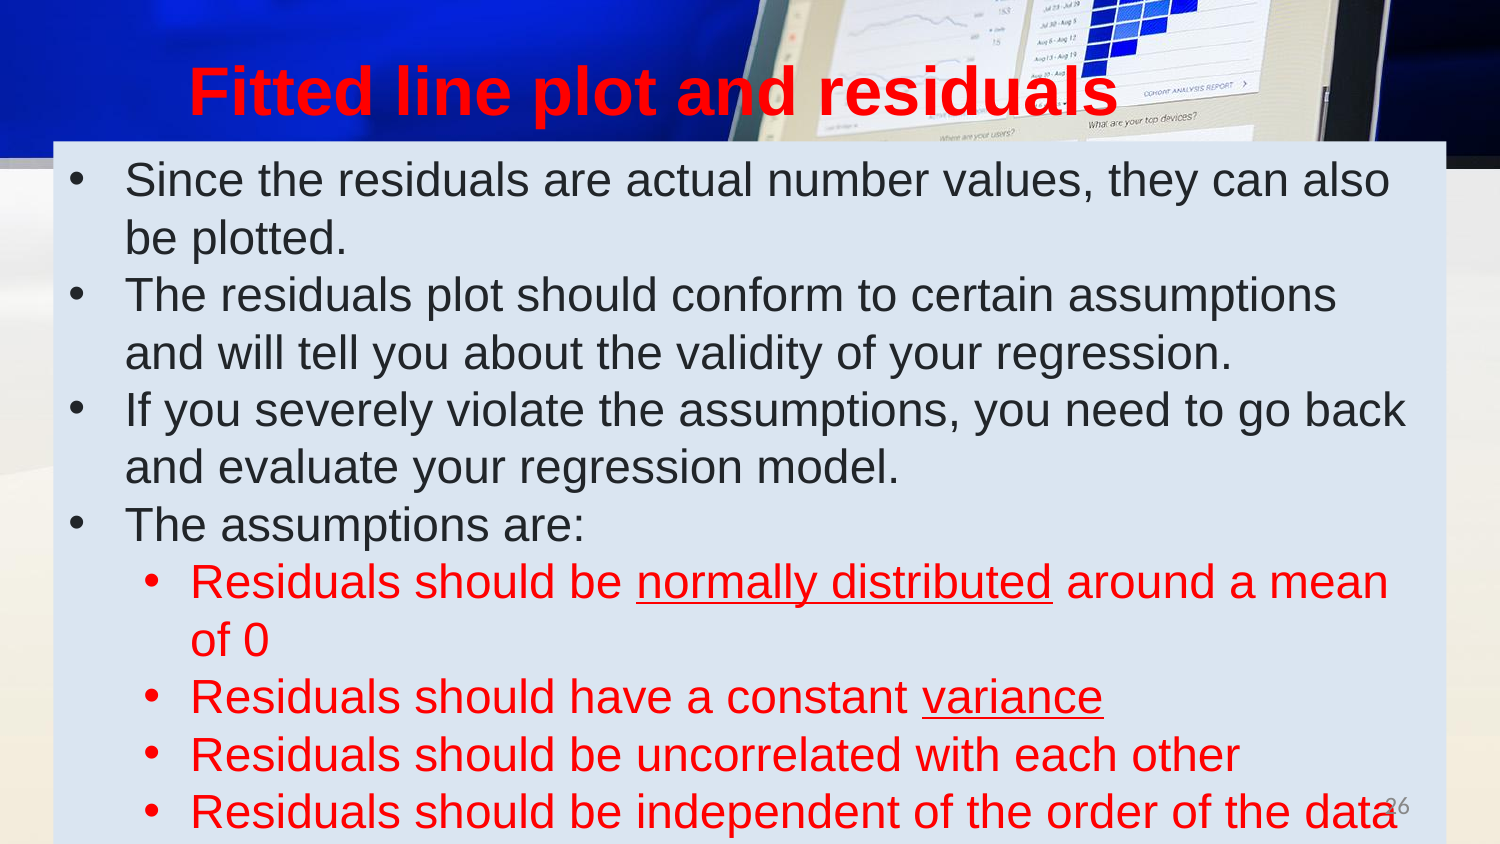

# Fitted line plot and residuals
Since the residuals are actual number values, they can also be plotted.
The residuals plot should conform to certain assumptions and will tell you about the validity of your regression.
If you severely violate the assumptions, you need to go back and evaluate your regression model.
The assumptions are:
Residuals should be normally distributed around a mean of 0
Residuals should have a constant variance
Residuals should be uncorrelated with each other
Residuals should be independent of the order of the data
26